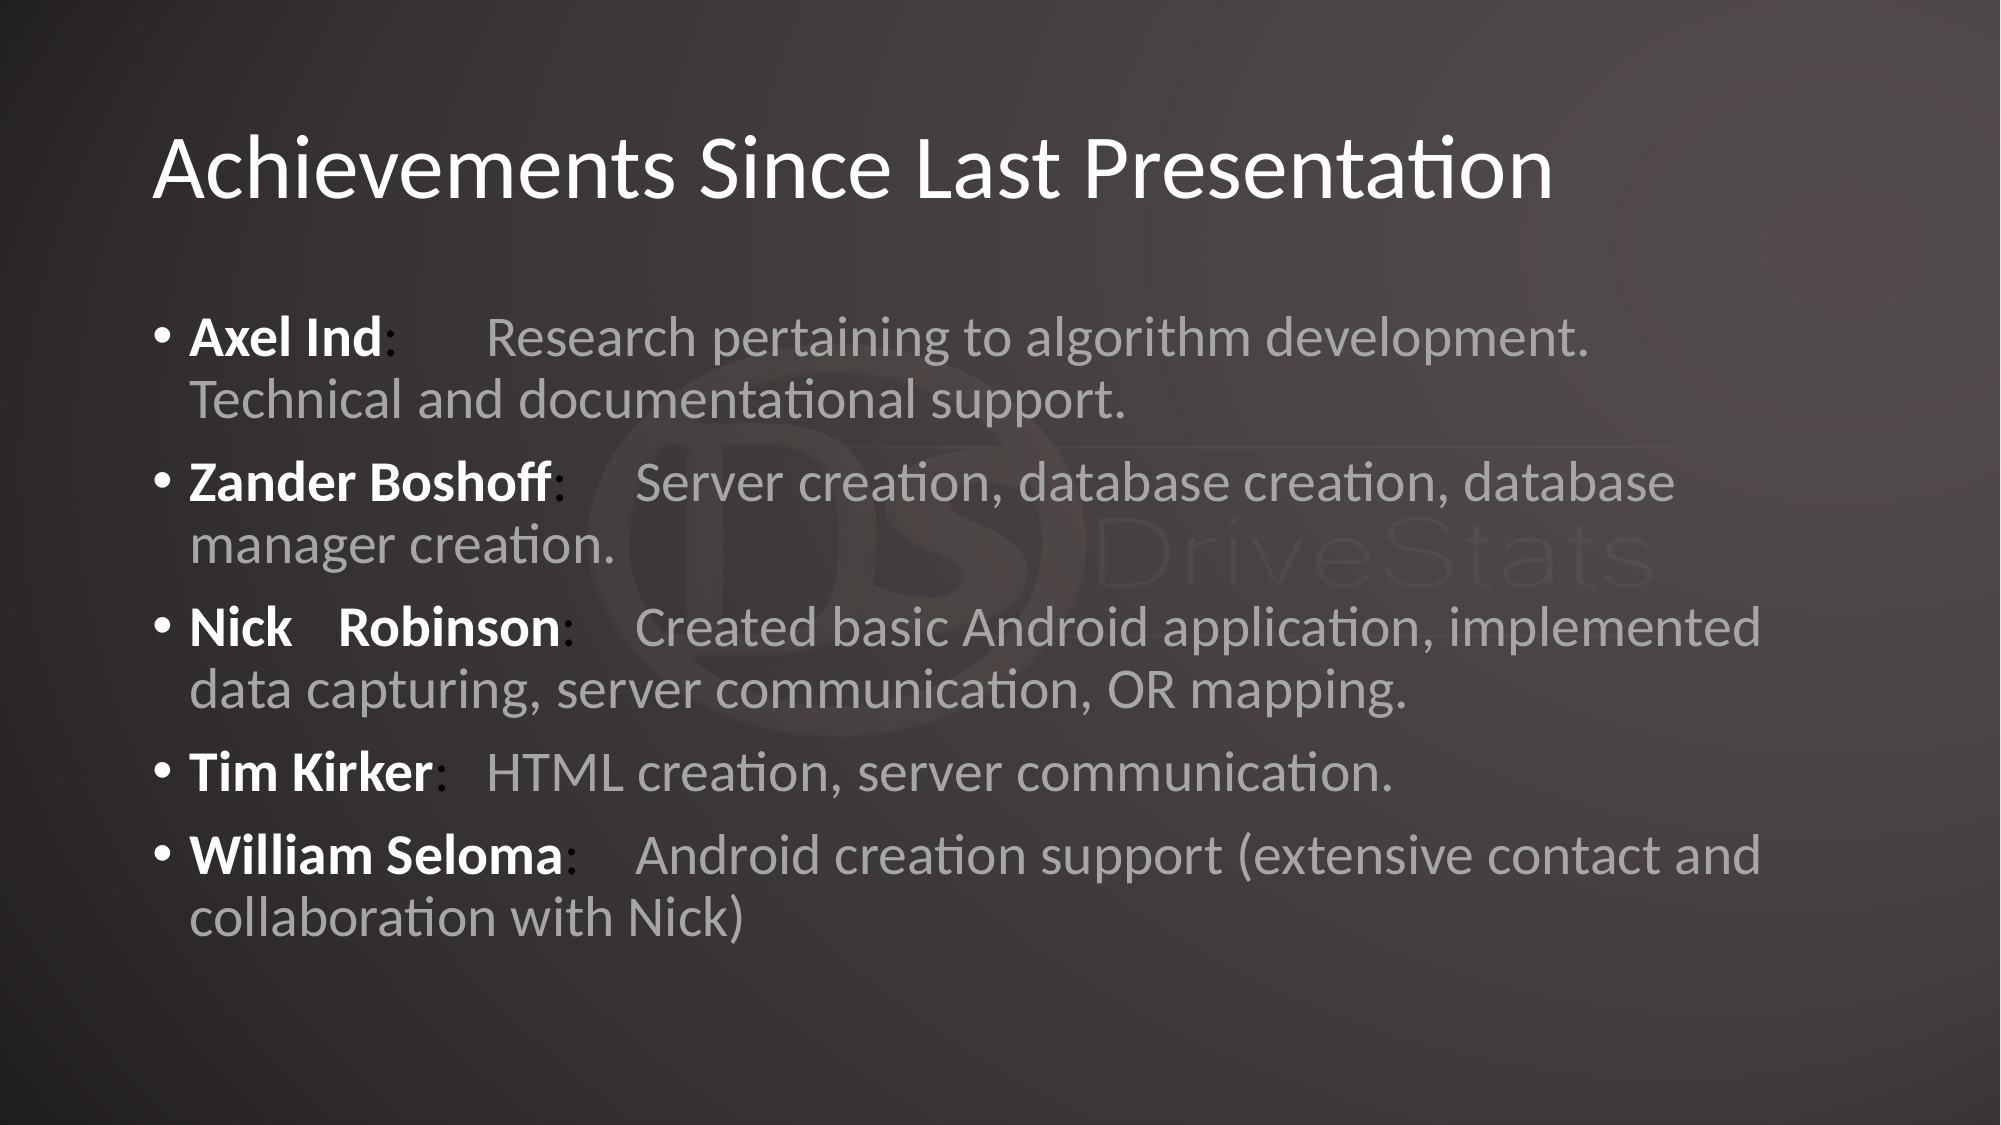

# Achievements Since Last Presentation
Axel Ind: 		Research pertaining to algorithm development. 				Technical and documentational support.
Zander Boshoff:	Server creation, database creation, database 				manager creation.
Nick	Robinson: 	Created basic Android application, implemented 				data capturing, server communication, OR mapping.
Tim Kirker:	HTML creation, server communication.
William Seloma: 	Android creation support (extensive contact and 				collaboration with Nick)